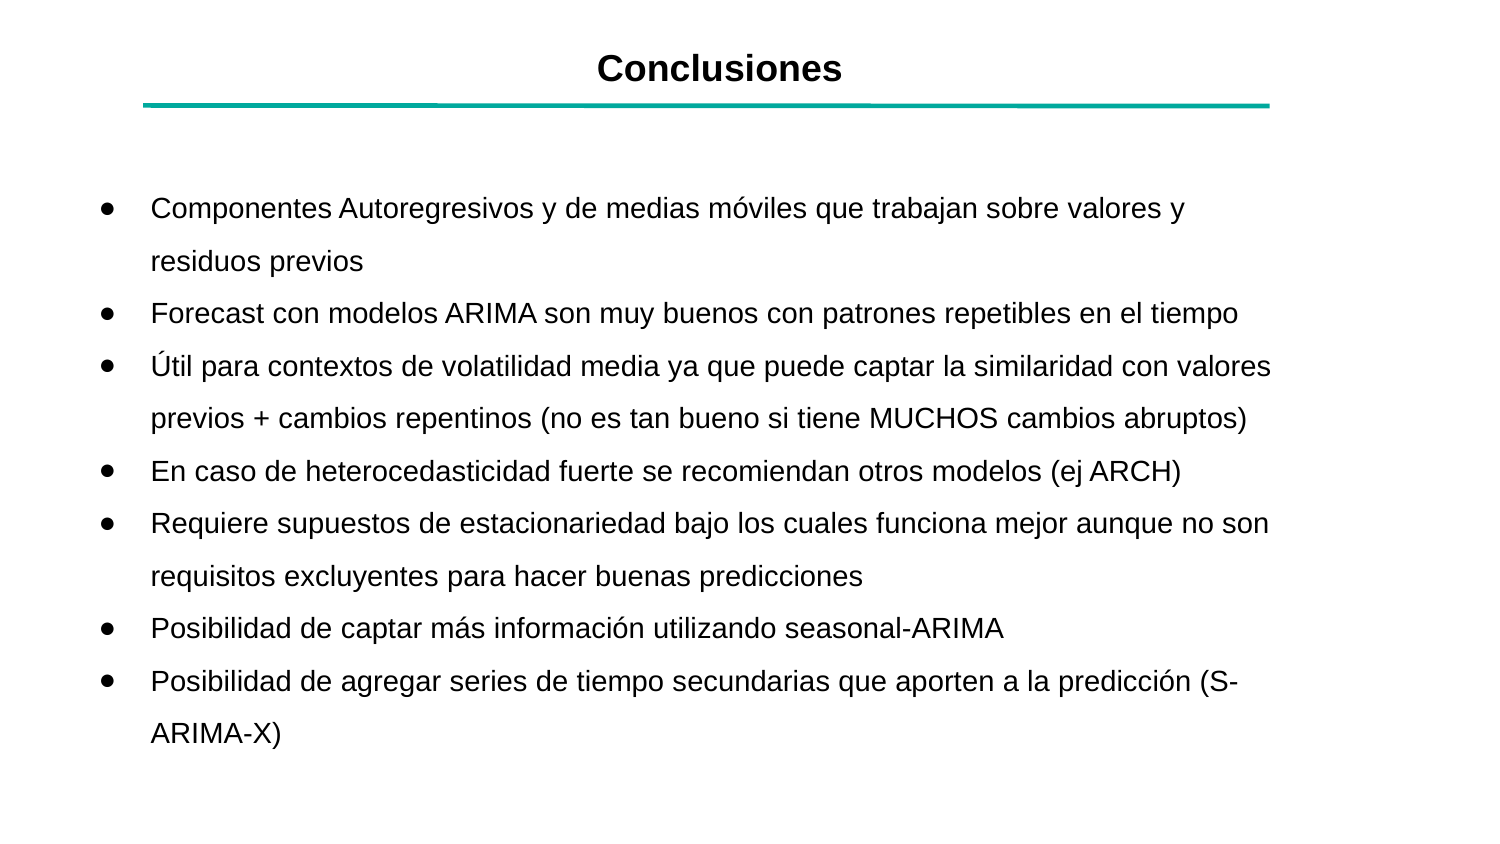

Conclusiones
Componentes Autoregresivos y de medias móviles que trabajan sobre valores y residuos previos
Forecast con modelos ARIMA son muy buenos con patrones repetibles en el tiempo
Útil para contextos de volatilidad media ya que puede captar la similaridad con valores previos + cambios repentinos (no es tan bueno si tiene MUCHOS cambios abruptos)
En caso de heterocedasticidad fuerte se recomiendan otros modelos (ej ARCH)
Requiere supuestos de estacionariedad bajo los cuales funciona mejor aunque no son requisitos excluyentes para hacer buenas predicciones
Posibilidad de captar más información utilizando seasonal-ARIMA
Posibilidad de agregar series de tiempo secundarias que aporten a la predicción (S-ARIMA-X)